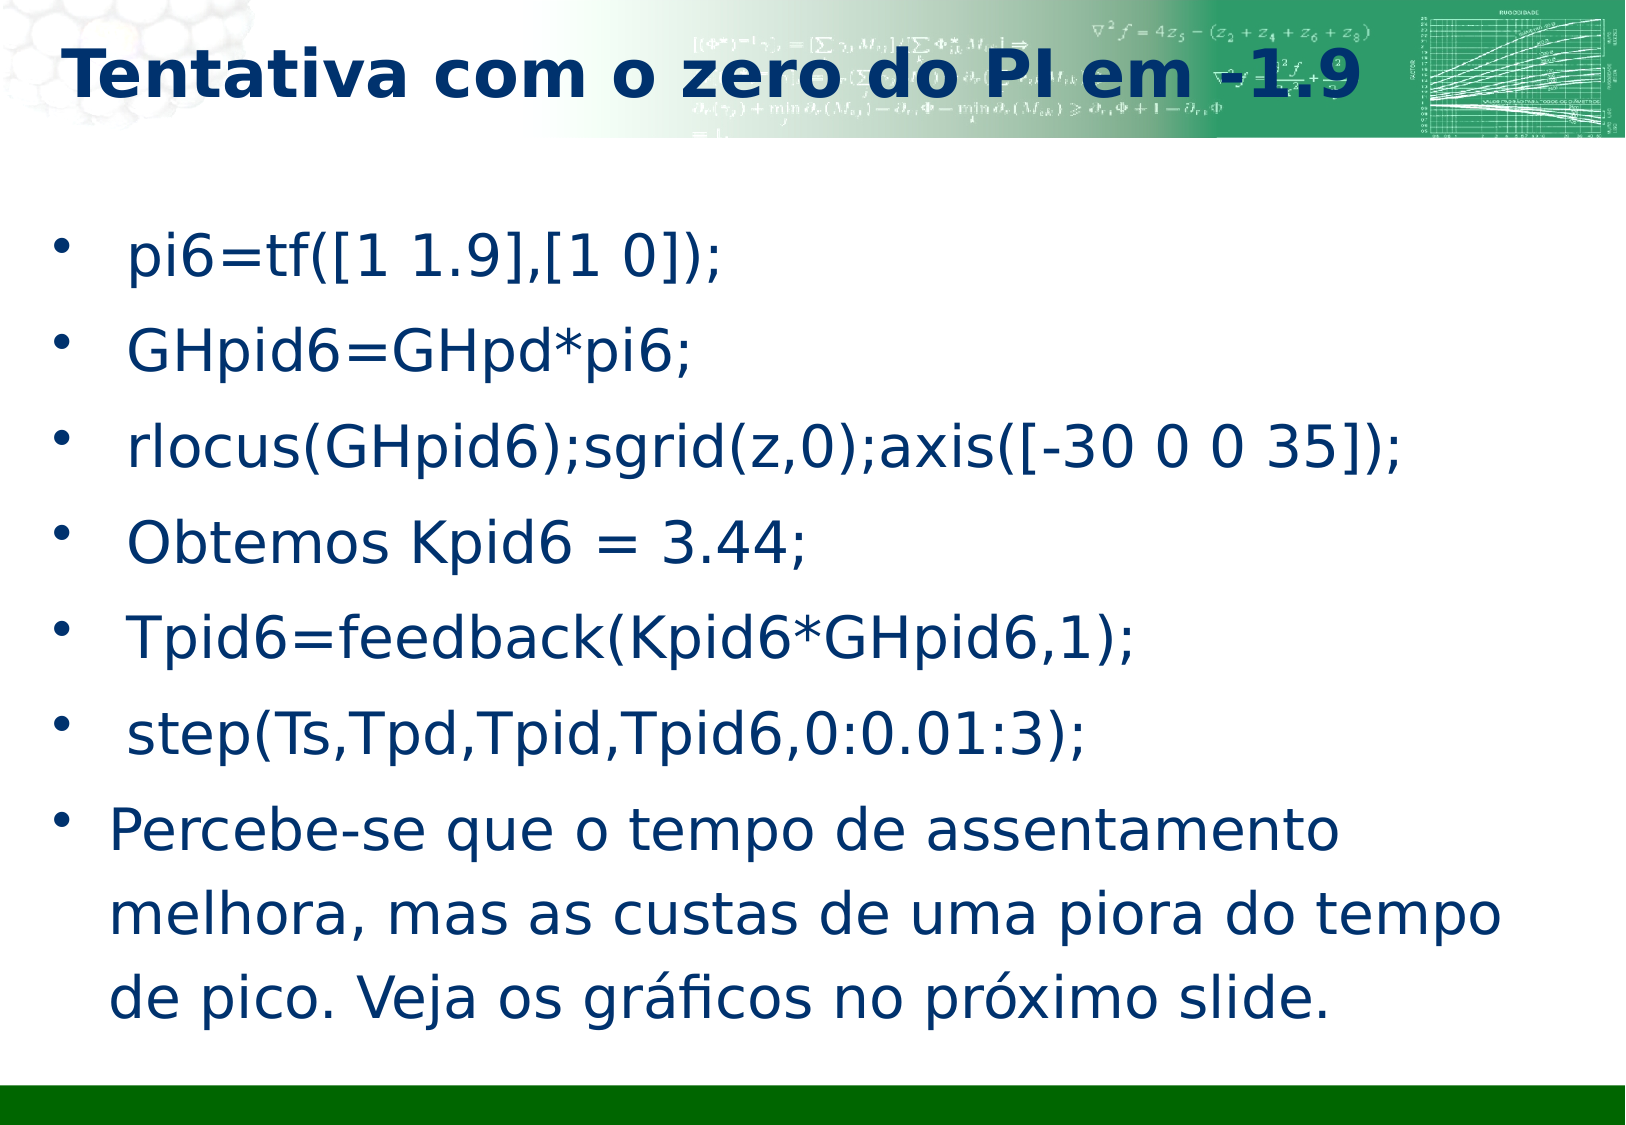

# Tentativa com o zero do PI em -1.9
 pi6=tf([1 1.9],[1 0]);
 GHpid6=GHpd*pi6;
 rlocus(GHpid6);sgrid(z,0);axis([-30 0 0 35]);
 Obtemos Kpid6 = 3.44;
 Tpid6=feedback(Kpid6*GHpid6,1);
 step(Ts,Tpd,Tpid,Tpid6,0:0.01:3);
Percebe-se que o tempo de assentamento melhora, mas as custas de uma piora do tempo de pico. Veja os gráficos no próximo slide.